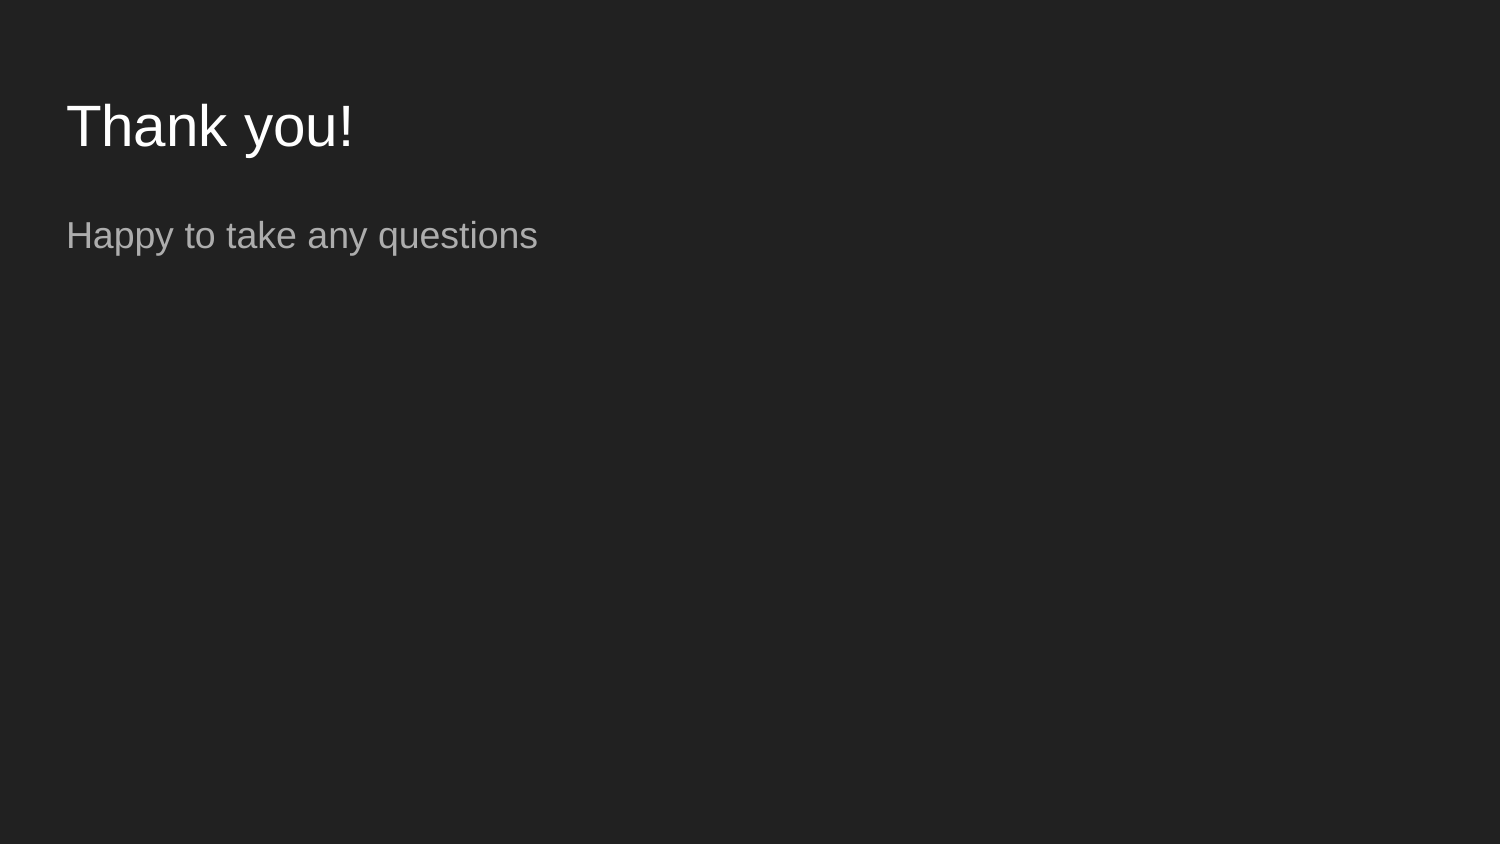

# Thank you!
Happy to take any questions